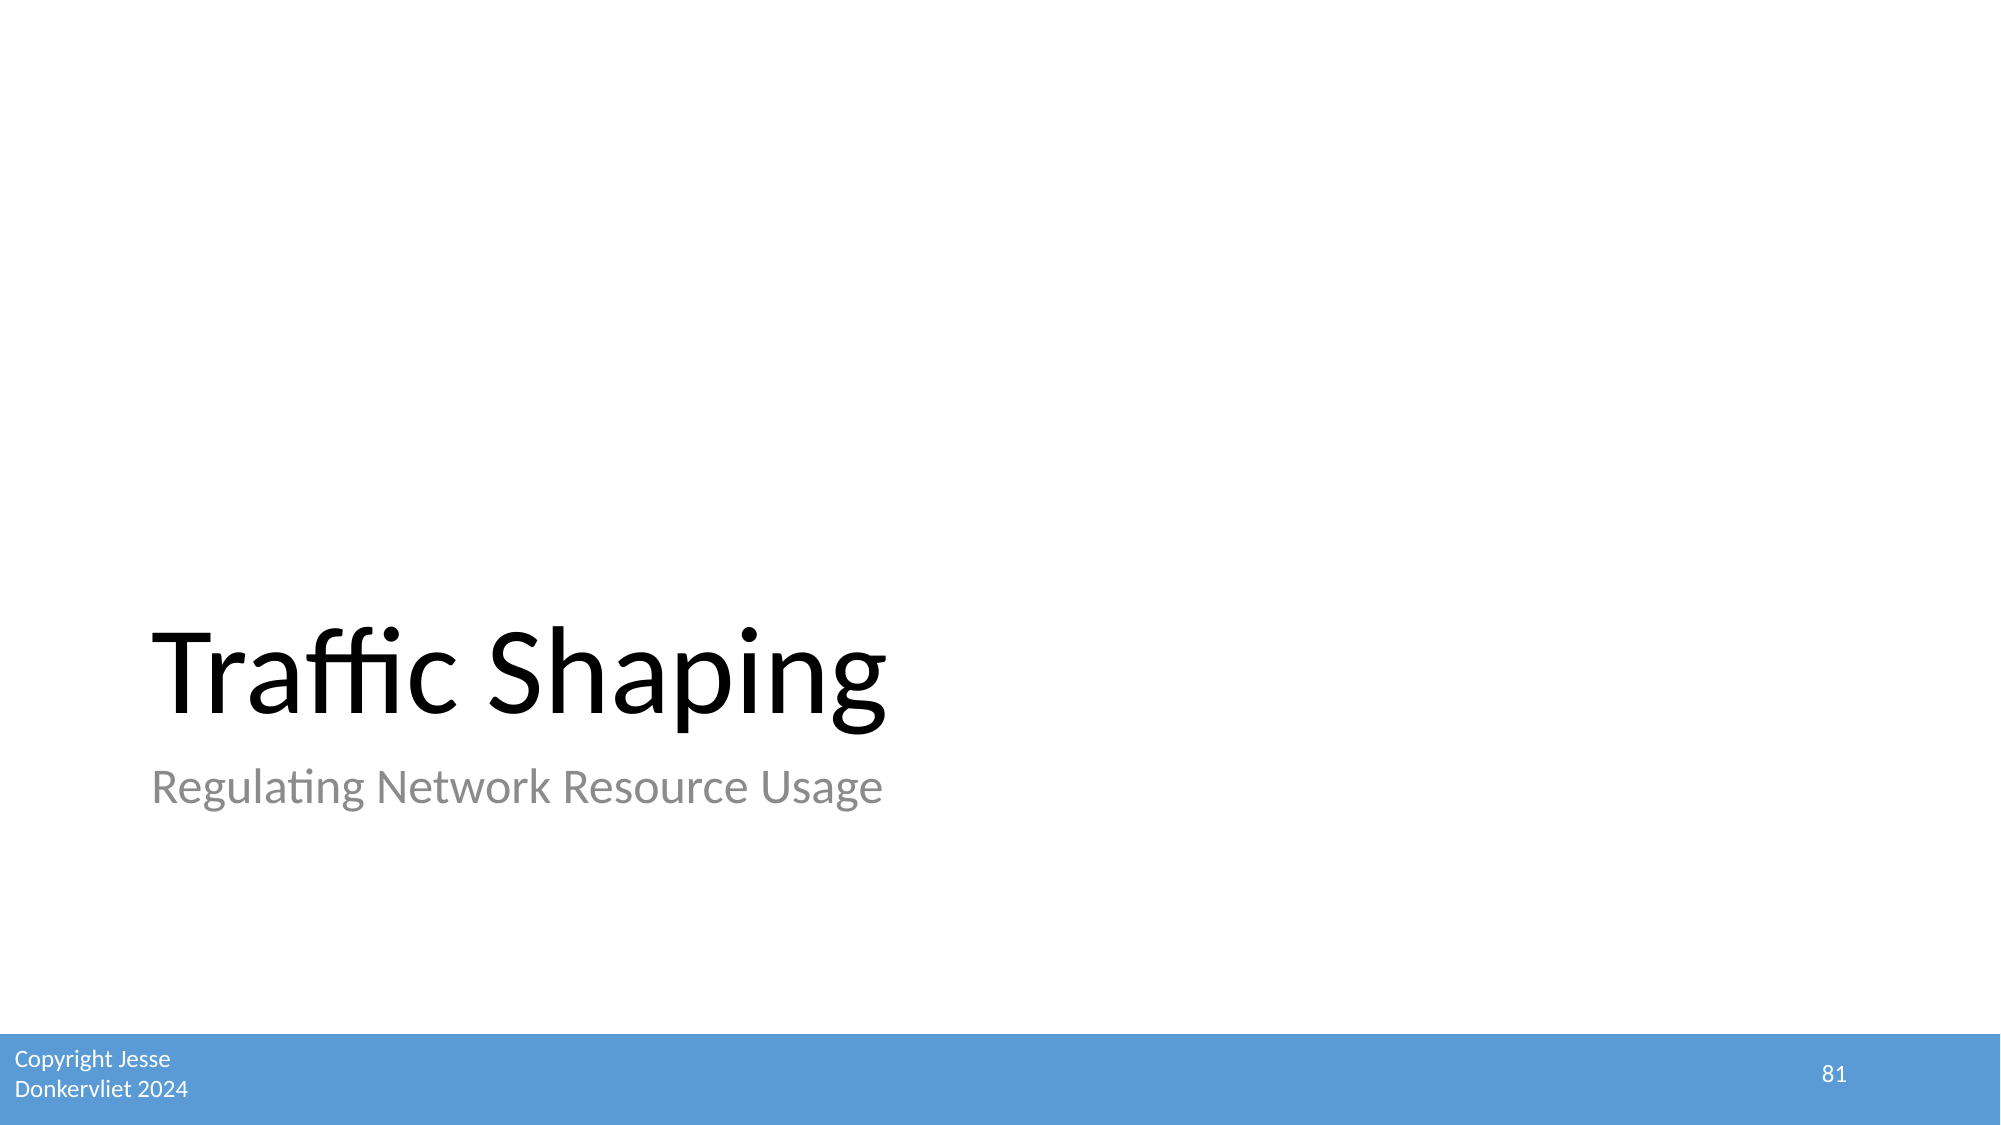

# Traffic Shaping
Regulating Network Resource Usage

81